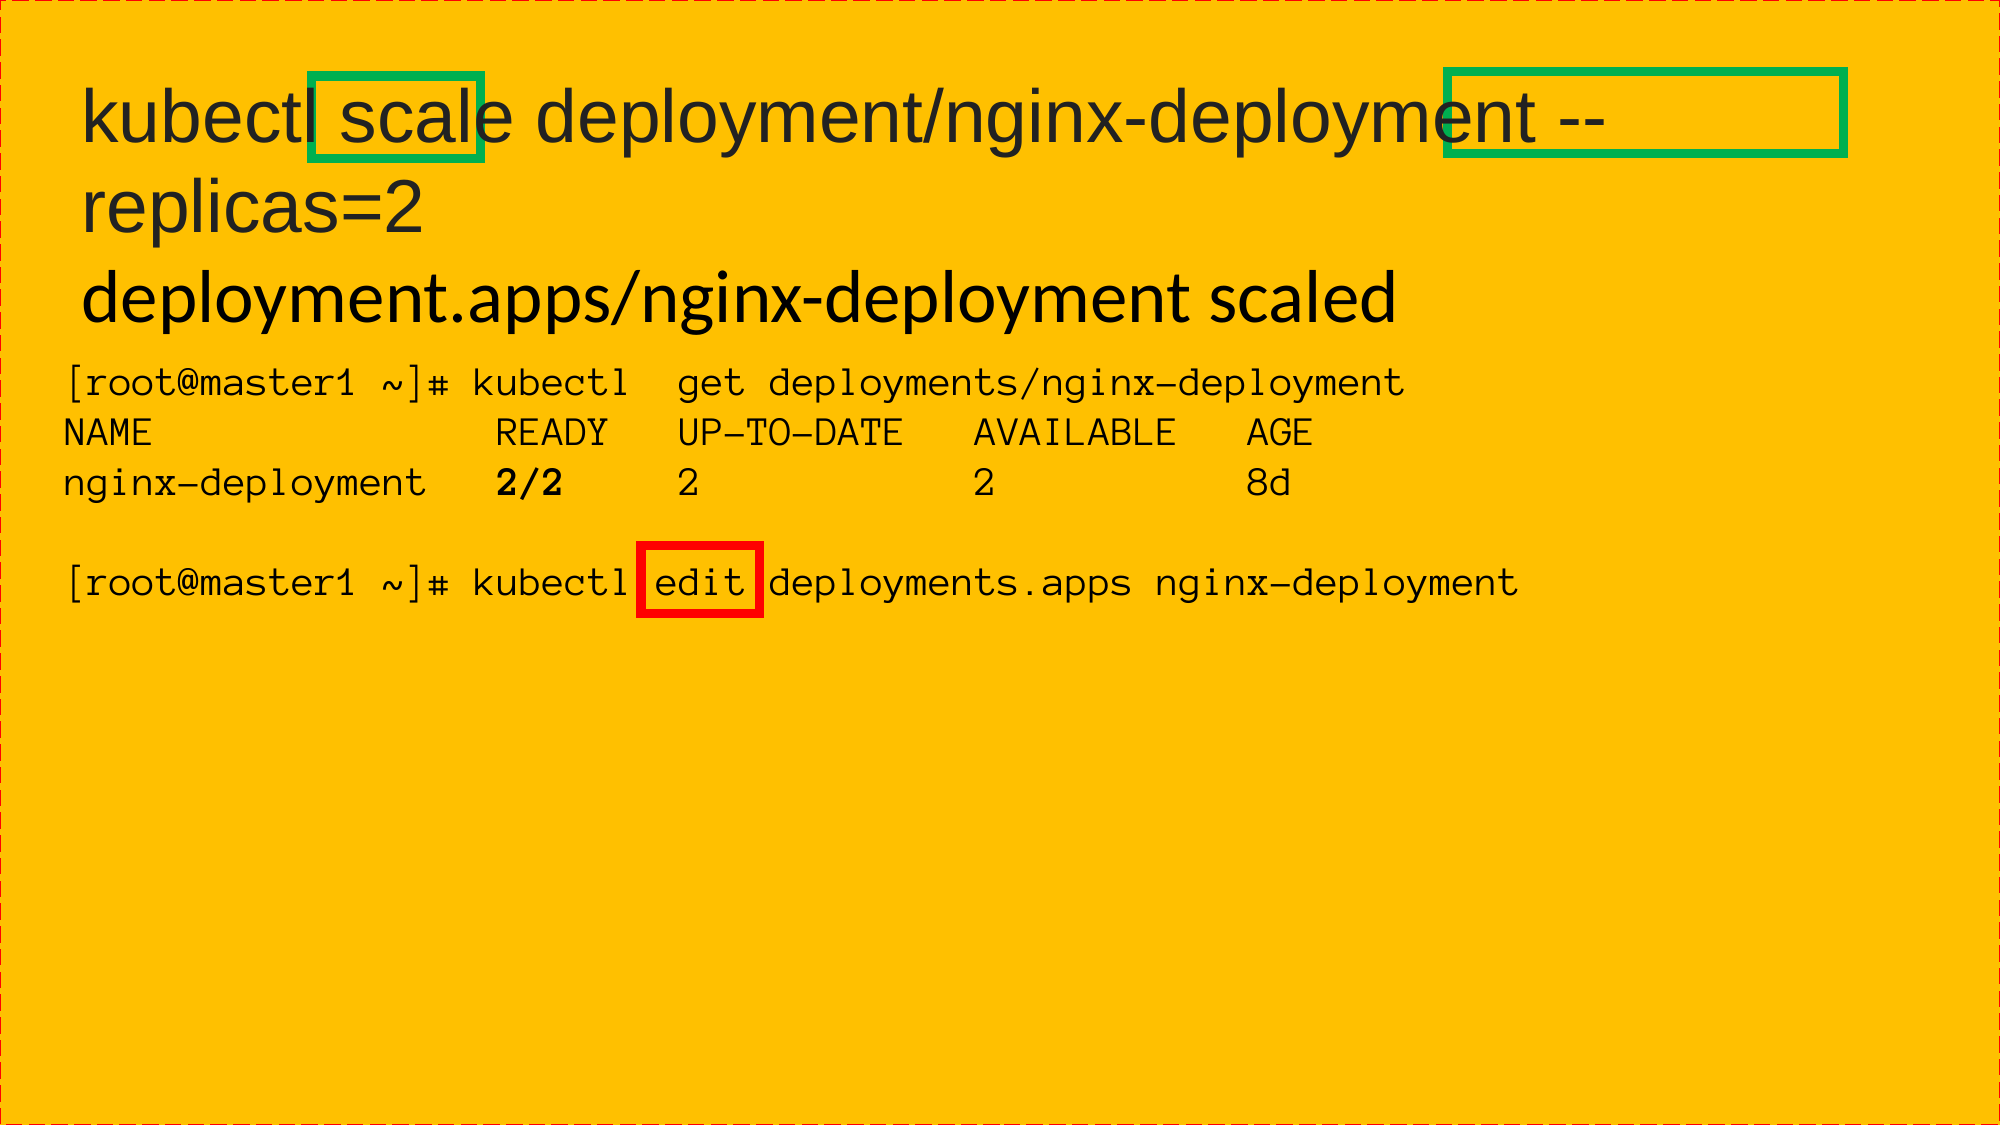

kubectl scale deployment/nginx-deployment --replicas=2
deployment.apps/nginx-deployment scaled

[root@master1 ~]# kubectl  get deployments/nginx-deployment
NAME               READY   UP-TO-DATE   AVAILABLE   AGE
nginx-deployment   2/2     2            2           8d

[root@master1 ~]# kubectl edit deployments.apps nginx-deployment